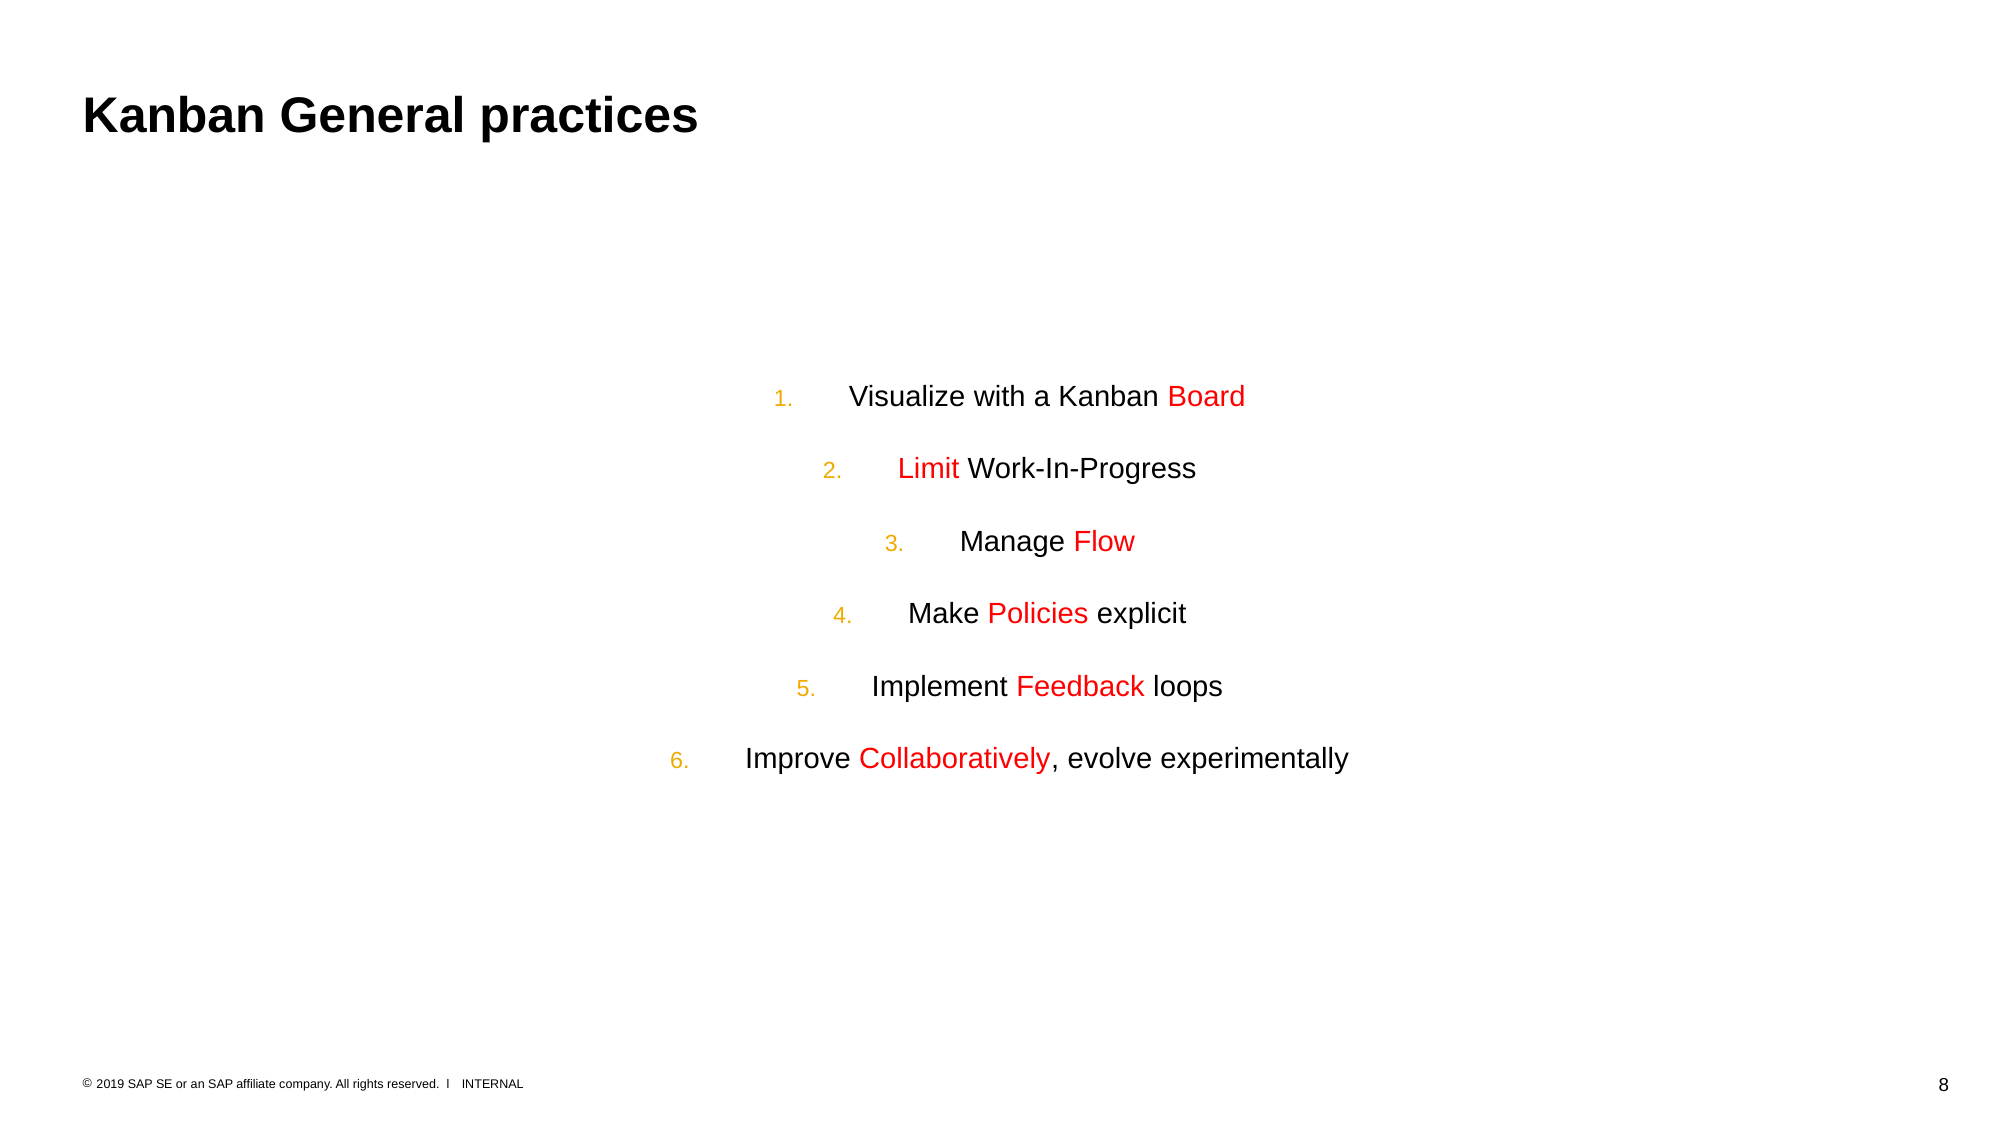

# Kanban General practices
Visualize with a Kanban Board
Limit Work-In-Progress
Manage Flow
Make Policies explicit
Implement Feedback loops
Improve Collaboratively, evolve experimentally